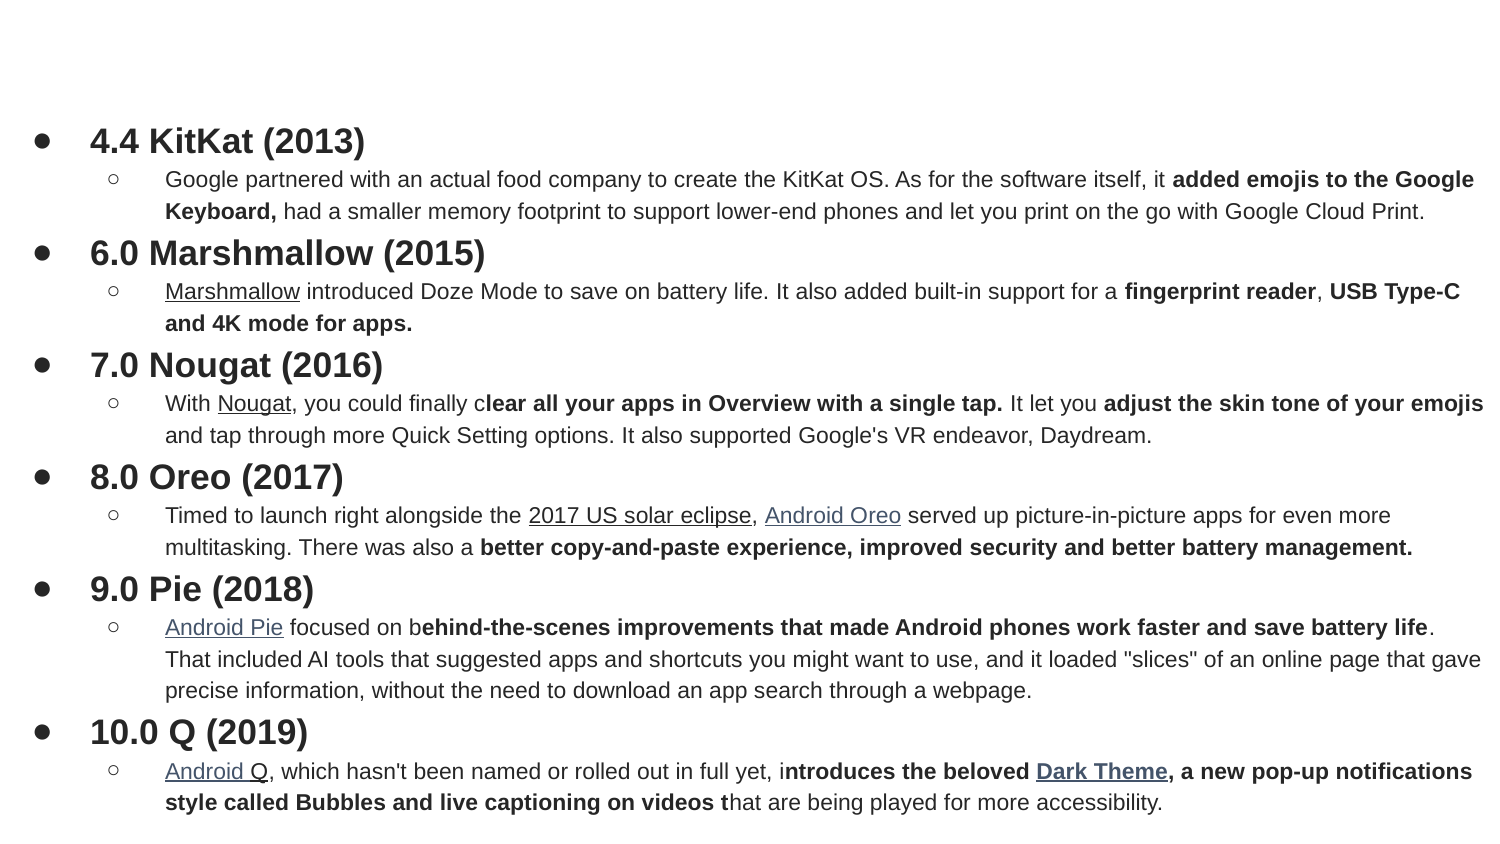

4.4 KitKat (2013)
Google partnered with an actual food company to create the KitKat OS. As for the software itself, it added emojis to the Google Keyboard, had a smaller memory footprint to support lower-end phones and let you print on the go with Google Cloud Print.
6.0 Marshmallow (2015)
Marshmallow introduced Doze Mode to save on battery life. It also added built-in support for a fingerprint reader, USB Type-C and 4K mode for apps.
7.0 Nougat (2016)
With Nougat, you could finally clear all your apps in Overview with a single tap. It let you adjust the skin tone of your emojis and tap through more Quick Setting options. It also supported Google's VR endeavor, Daydream.
8.0 Oreo (2017)
Timed to launch right alongside the 2017 US solar eclipse, Android Oreo served up picture-in-picture apps for even more multitasking. There was also a better copy-and-paste experience, improved security and better battery management.
9.0 Pie (2018)
Android Pie focused on behind-the-scenes improvements that made Android phones work faster and save battery life. That included AI tools that suggested apps and shortcuts you might want to use, and it loaded "slices" of an online page that gave precise information, without the need to download an app search through a webpage.
10.0 Q (2019)
Android Q, which hasn't been named or rolled out in full yet, introduces the beloved Dark Theme, a new pop-up notifications style called Bubbles and live captioning on videos that are being played for more accessibility.